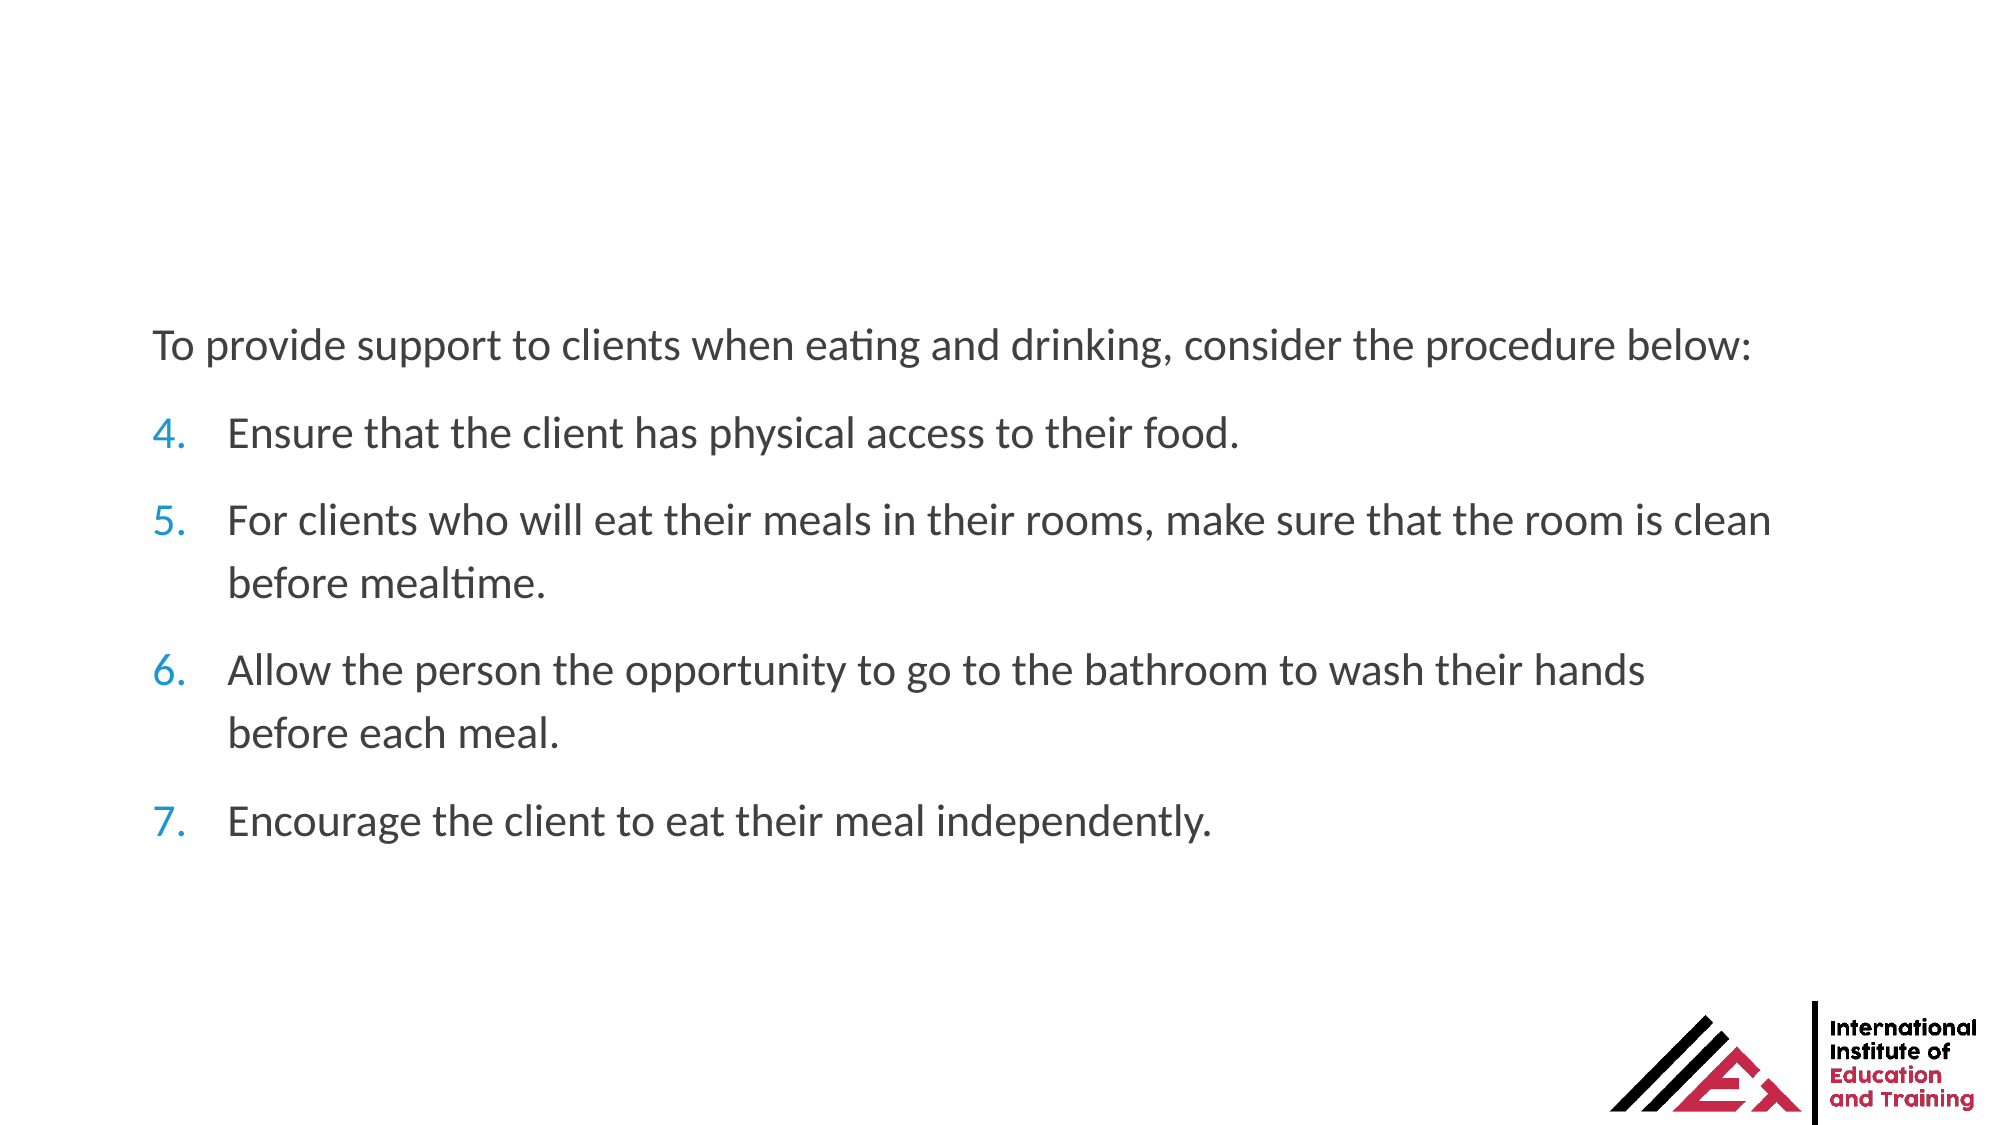

To provide support to clients when eating and drinking, consider the procedure below:
Ensure that the client has physical access to their food.
For clients who will eat their meals in their rooms, make sure that the room is clean before mealtime.
Allow the person the opportunity to go to the bathroom to wash their hands before each meal.
Encourage the client to eat their meal independently.